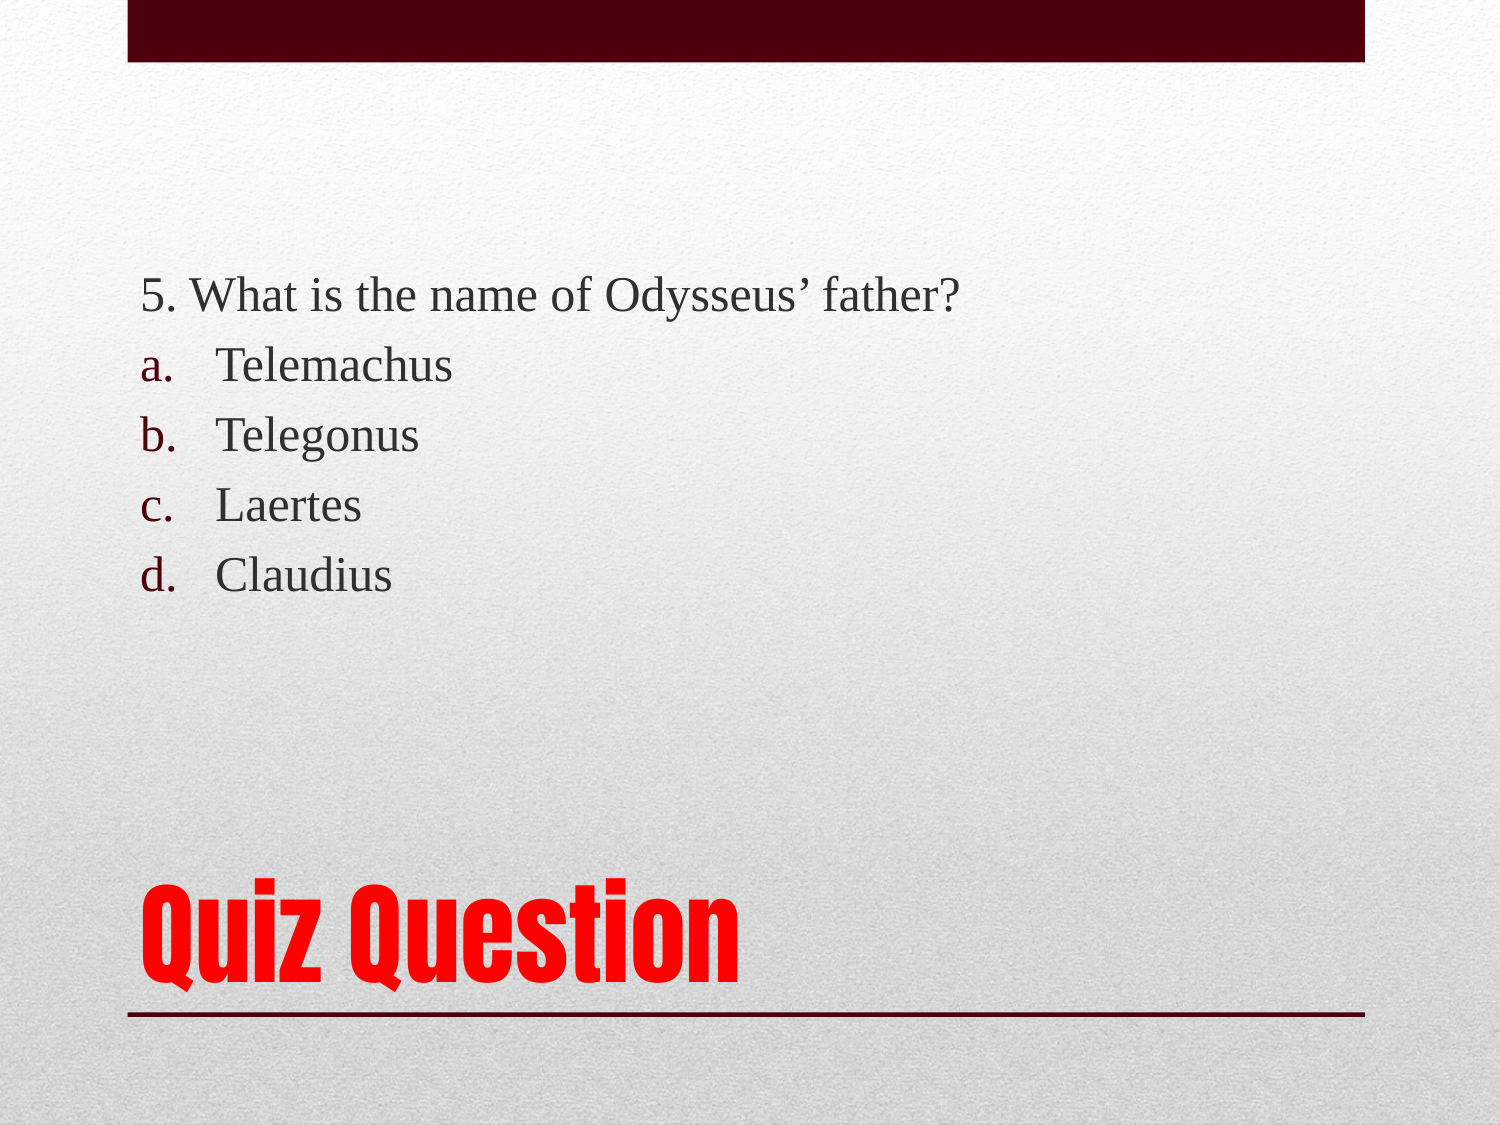

5. What is the name of Odysseus’ father?
Telemachus
Telegonus
Laertes
Claudius
# Quiz Question